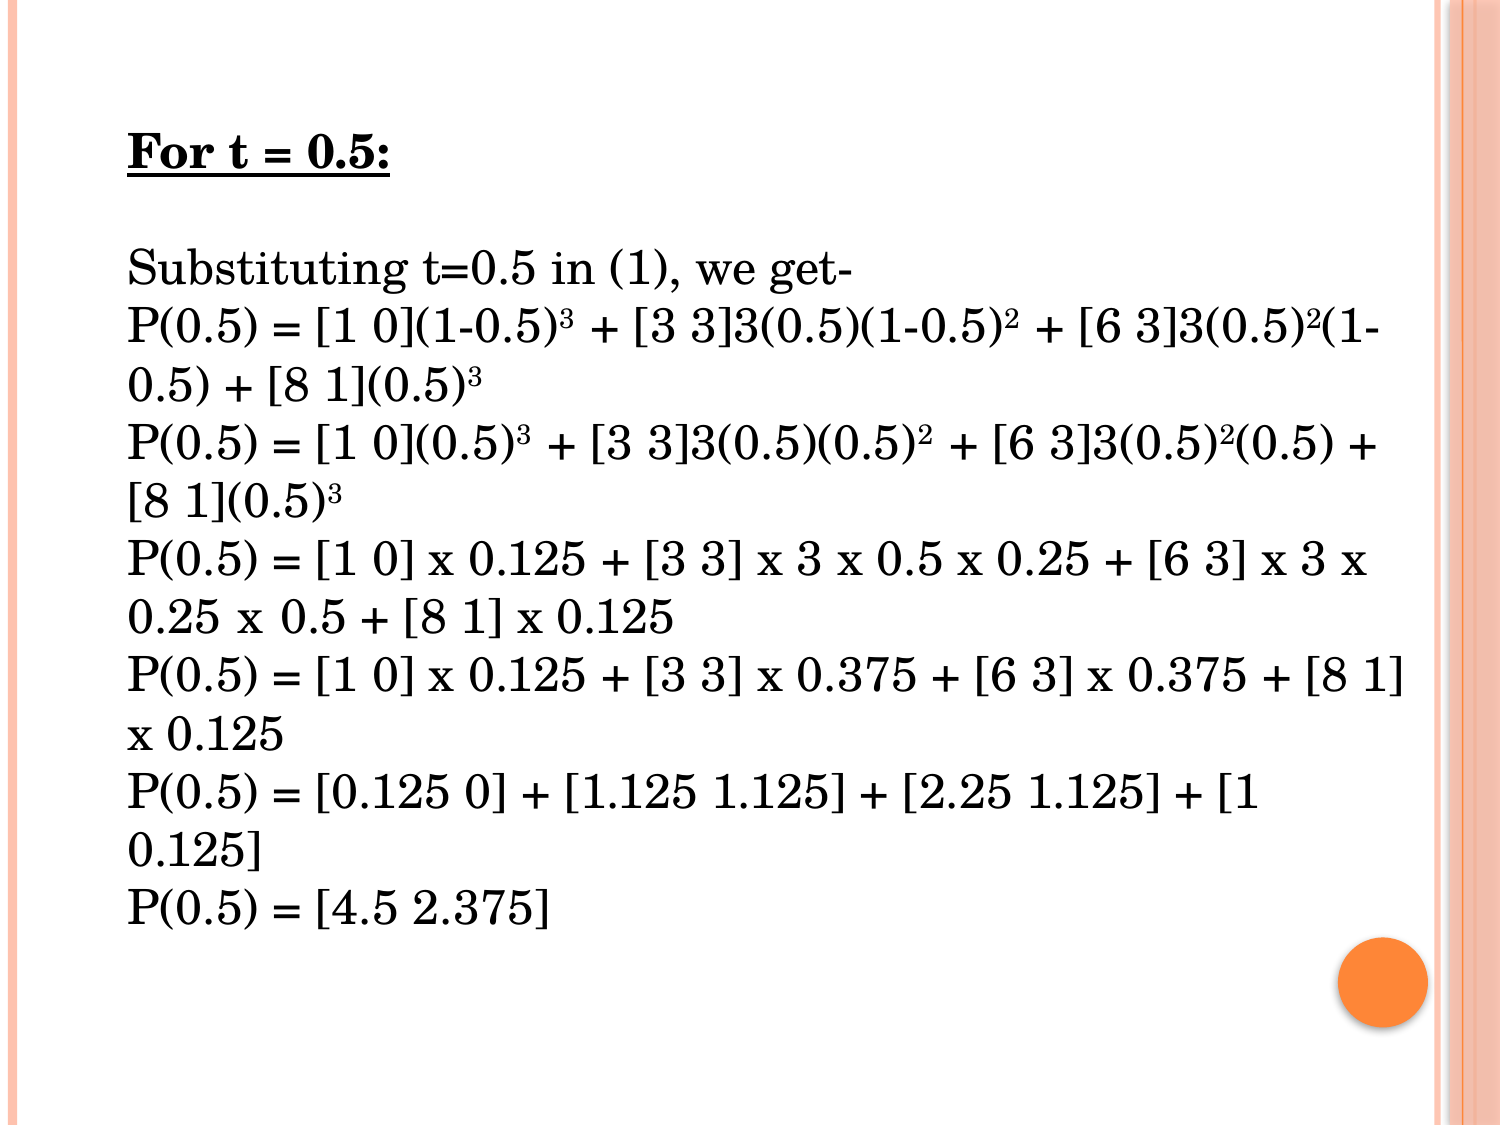

For t = 0.5:
 
Substituting t=0.5 in (1), we get-
P(0.5) = [1 0](1-0.5)3 + [3 3]3(0.5)(1-0.5)2 + [6 3]3(0.5)2(1-0.5) + [8 1](0.5)3
P(0.5) = [1 0](0.5)3 + [3 3]3(0.5)(0.5)2 + [6 3]3(0.5)2(0.5) + [8 1](0.5)3
P(0.5) = [1 0] x 0.125 + [3 3] x 3 x 0.5 x 0.25 + [6 3] x 3 x 0.25 x 0.5 + [8 1] x 0.125
P(0.5) = [1 0] x 0.125 + [3 3] x 0.375 + [6 3] x 0.375 + [8 1] x 0.125
P(0.5) = [0.125 0] + [1.125 1.125] + [2.25 1.125] + [1 0.125]
P(0.5) = [4.5 2.375]